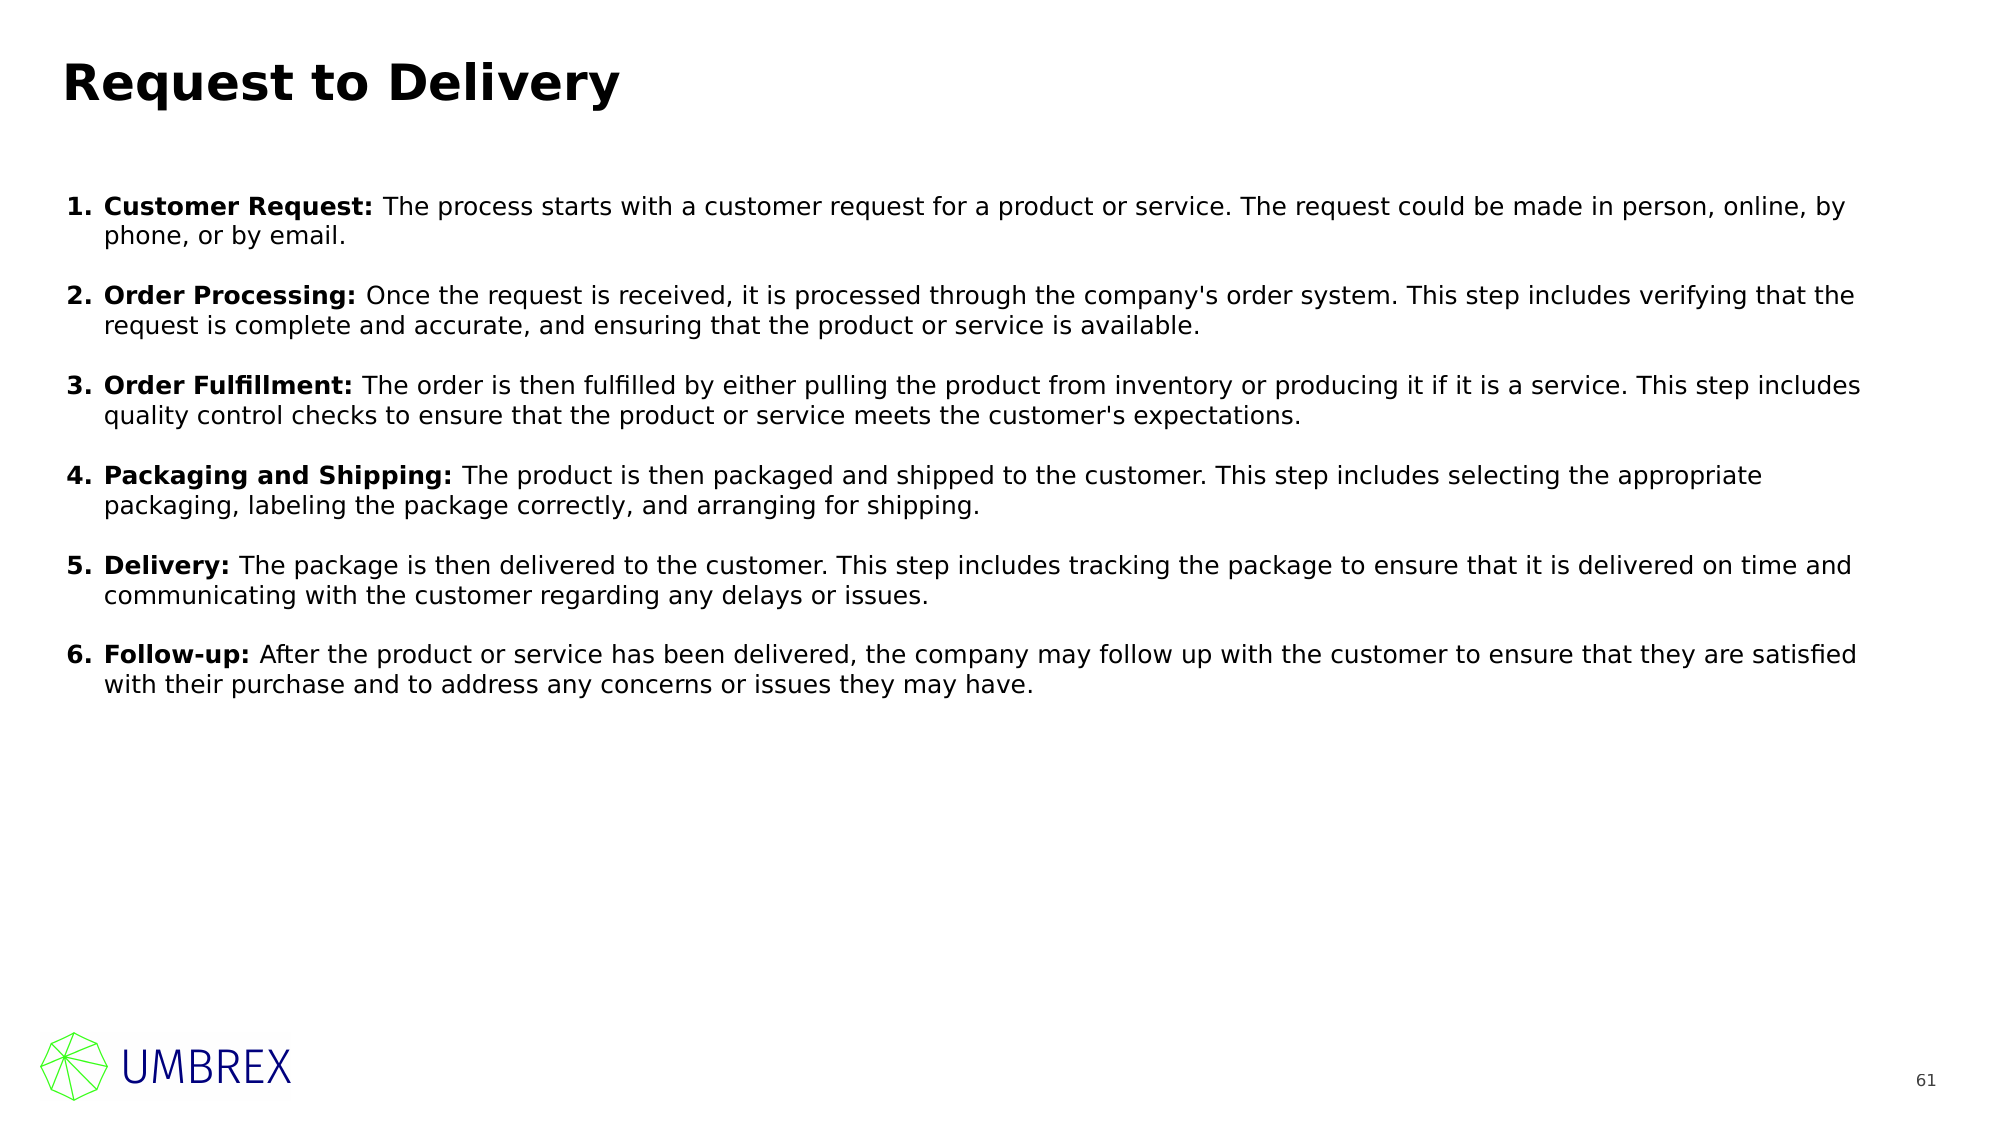

# Request to Delivery
Customer Request: The process starts with a customer request for a product or service. The request could be made in person, online, by phone, or by email.

Order Processing: Once the request is received, it is processed through the company's order system. This step includes verifying that the request is complete and accurate, and ensuring that the product or service is available.

Order Fulfillment: The order is then fulfilled by either pulling the product from inventory or producing it if it is a service. This step includes quality control checks to ensure that the product or service meets the customer's expectations.

Packaging and Shipping: The product is then packaged and shipped to the customer. This step includes selecting the appropriate packaging, labeling the package correctly, and arranging for shipping.

Delivery: The package is then delivered to the customer. This step includes tracking the package to ensure that it is delivered on time and communicating with the customer regarding any delays or issues.

Follow-up: After the product or service has been delivered, the company may follow up with the customer to ensure that they are satisfied with their purchase and to address any concerns or issues they may have.